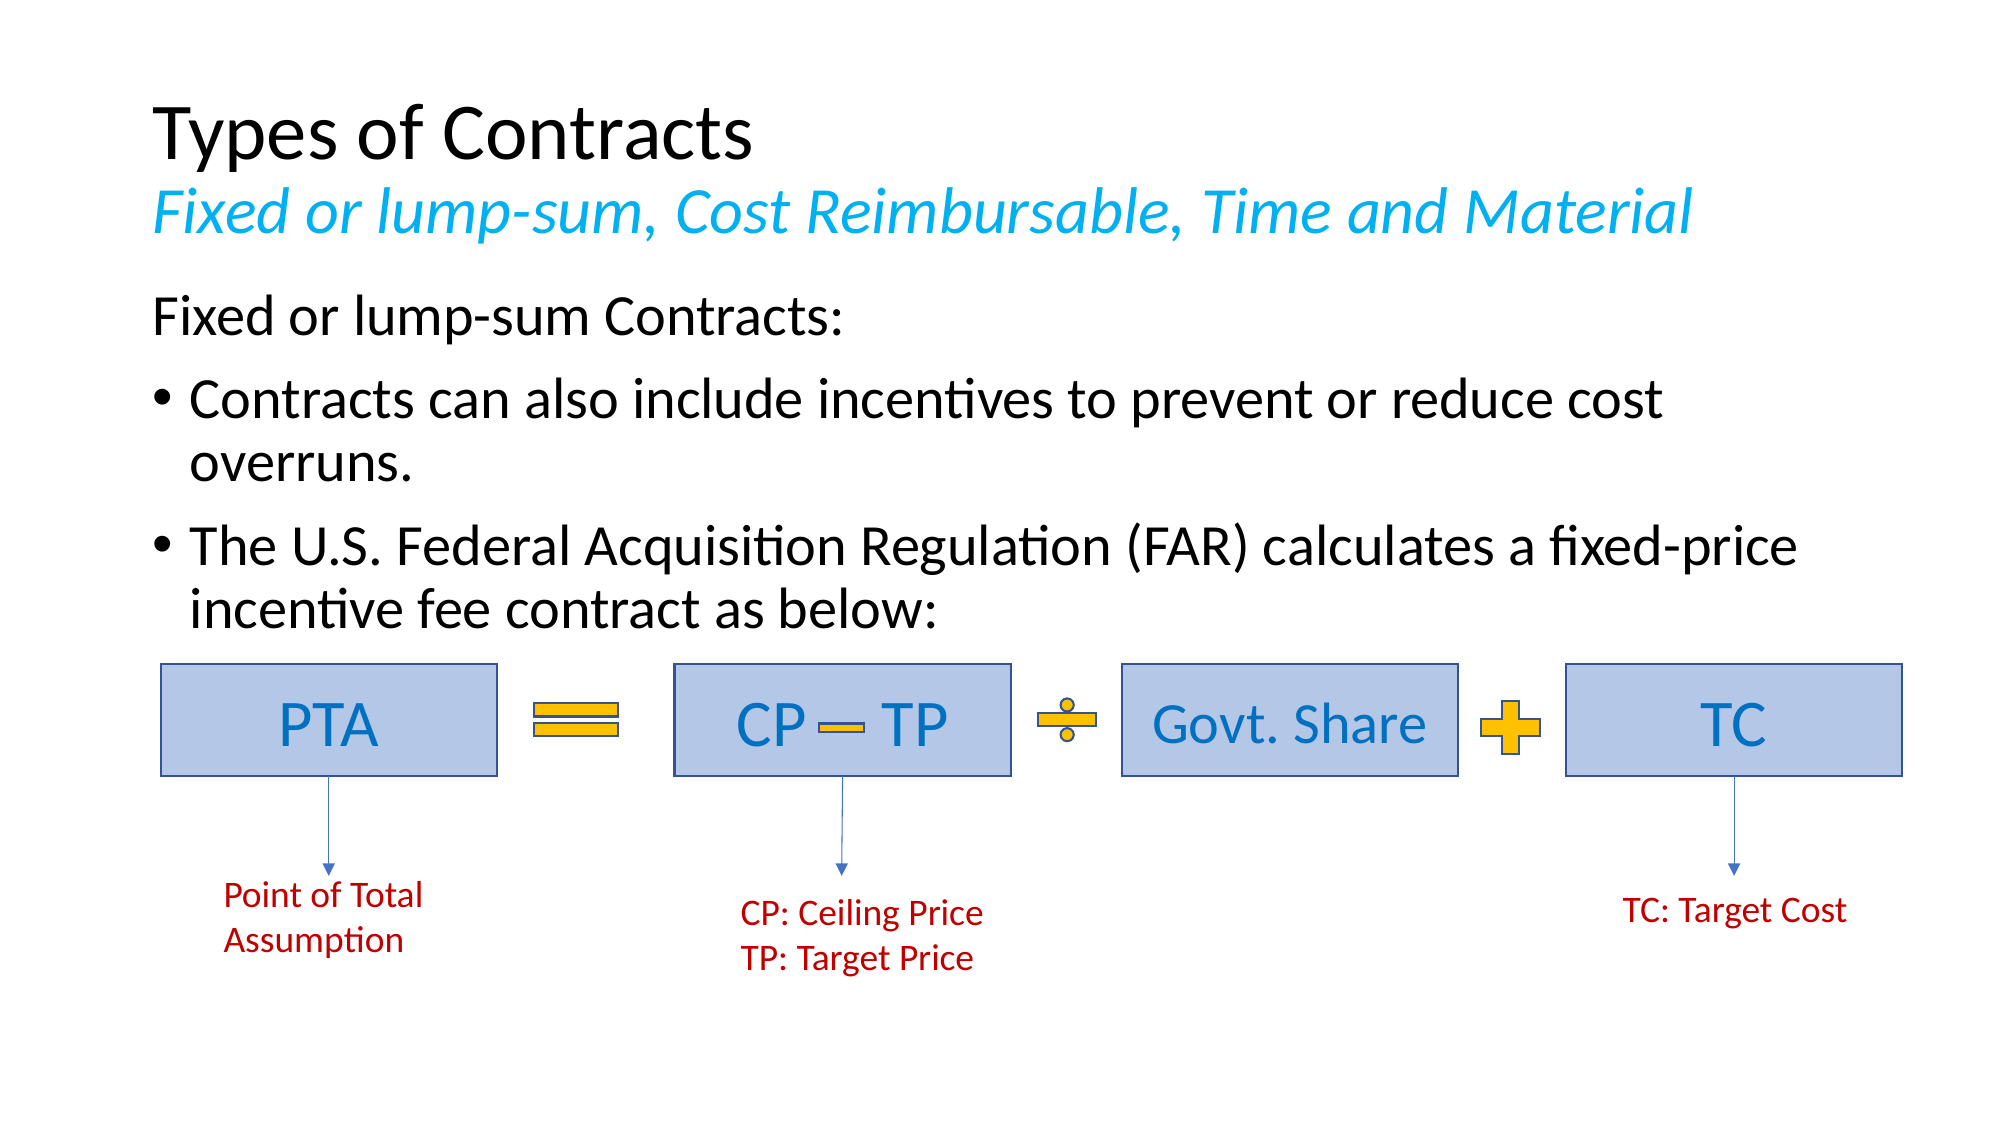

# Types of Contracts Fixed or lump-sum, Cost Reimbursable, Time and Material
Fixed or lump-sum Contracts:
Contracts can also include incentives to prevent or reduce cost overruns.
The U.S. Federal Acquisition Regulation (FAR) calculates a fixed-price incentive fee contract as below:

PTA
CP     TP
Govt. Share
TC

Point of Total Assumption
TC: Target Cost
CP: Ceiling Price
TP: Target Price